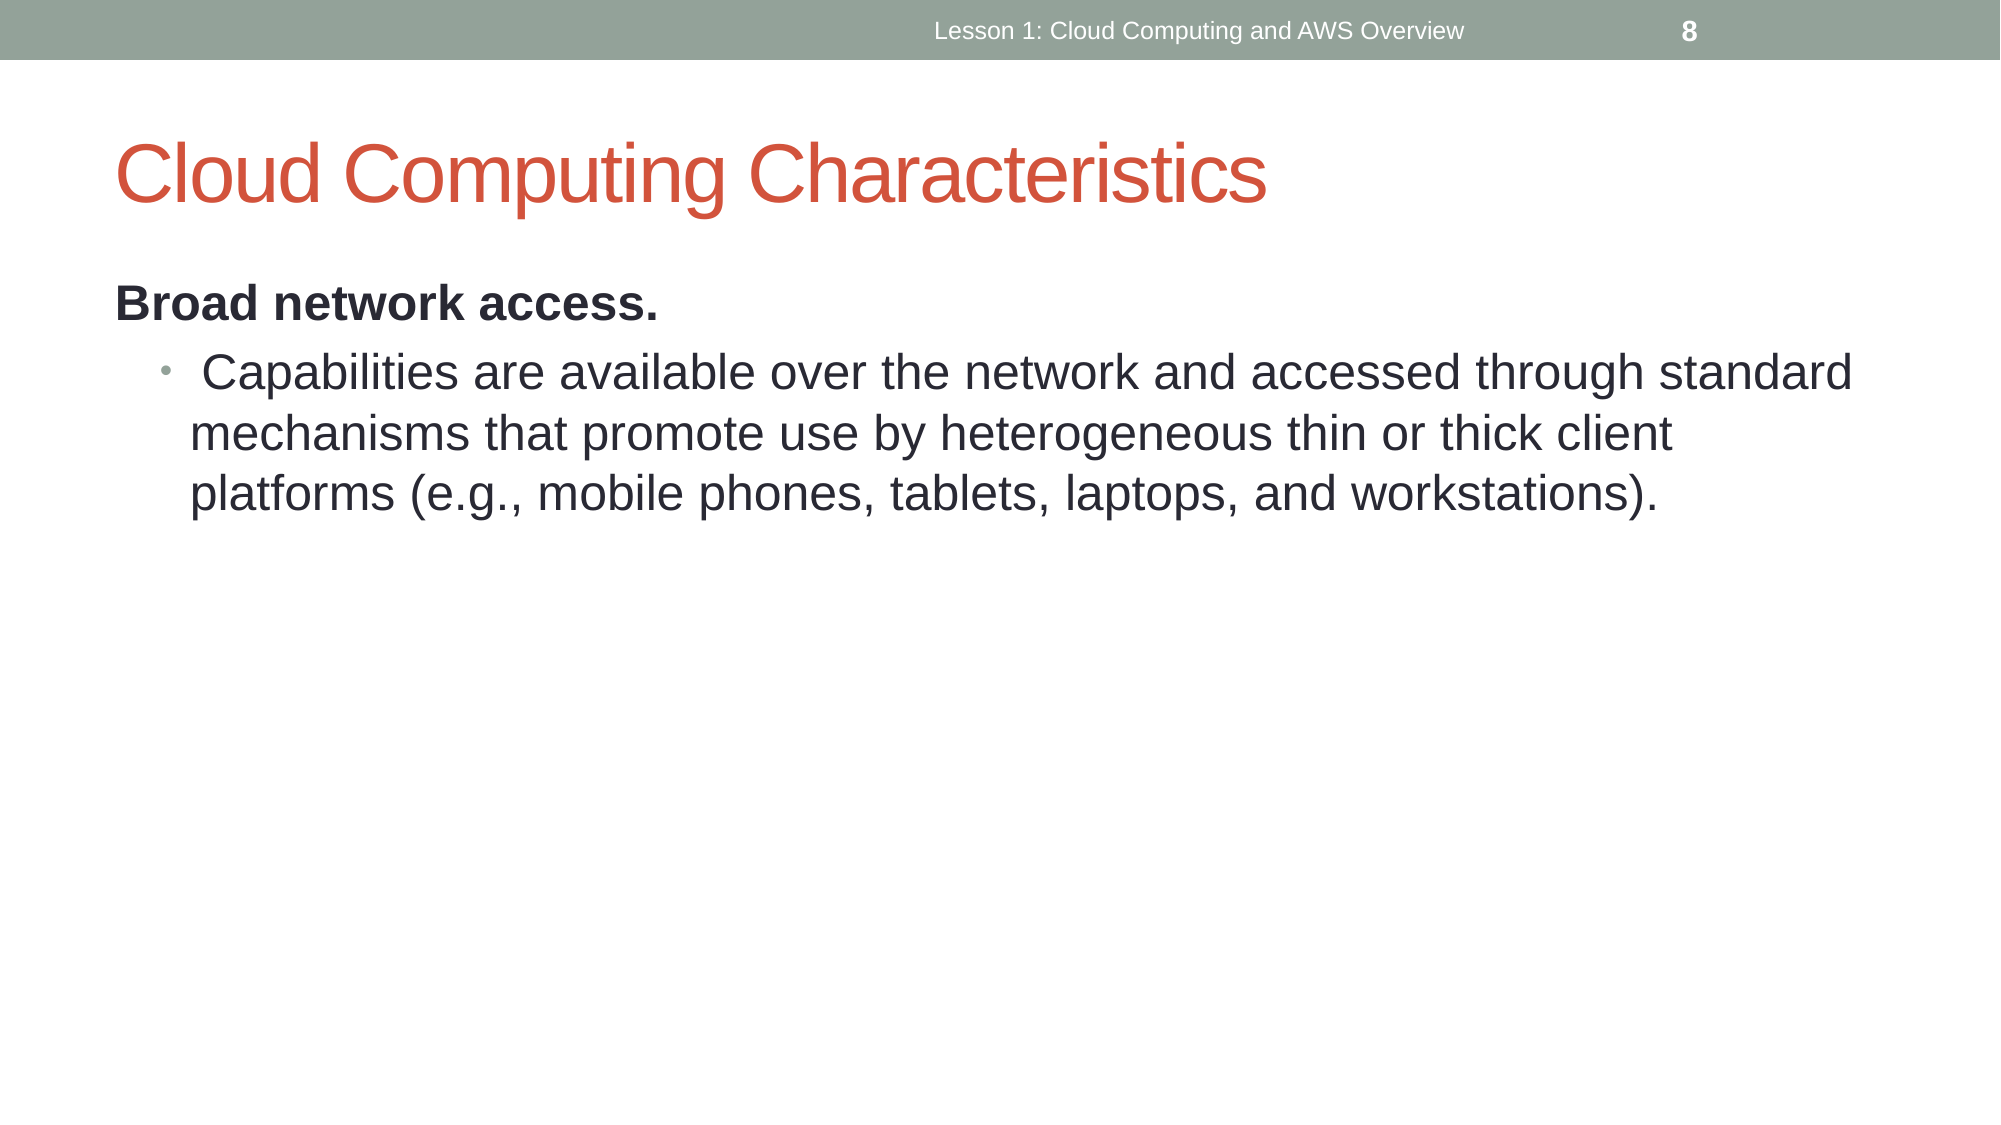

Lesson 1: Cloud Computing and AWS Overview
8
# Cloud Computing Characteristics
Broad network access.
 Capabilities are available over the network and accessed through standard mechanisms that promote use by heterogeneous thin or thick client platforms (e.g., mobile phones, tablets, laptops, and workstations).